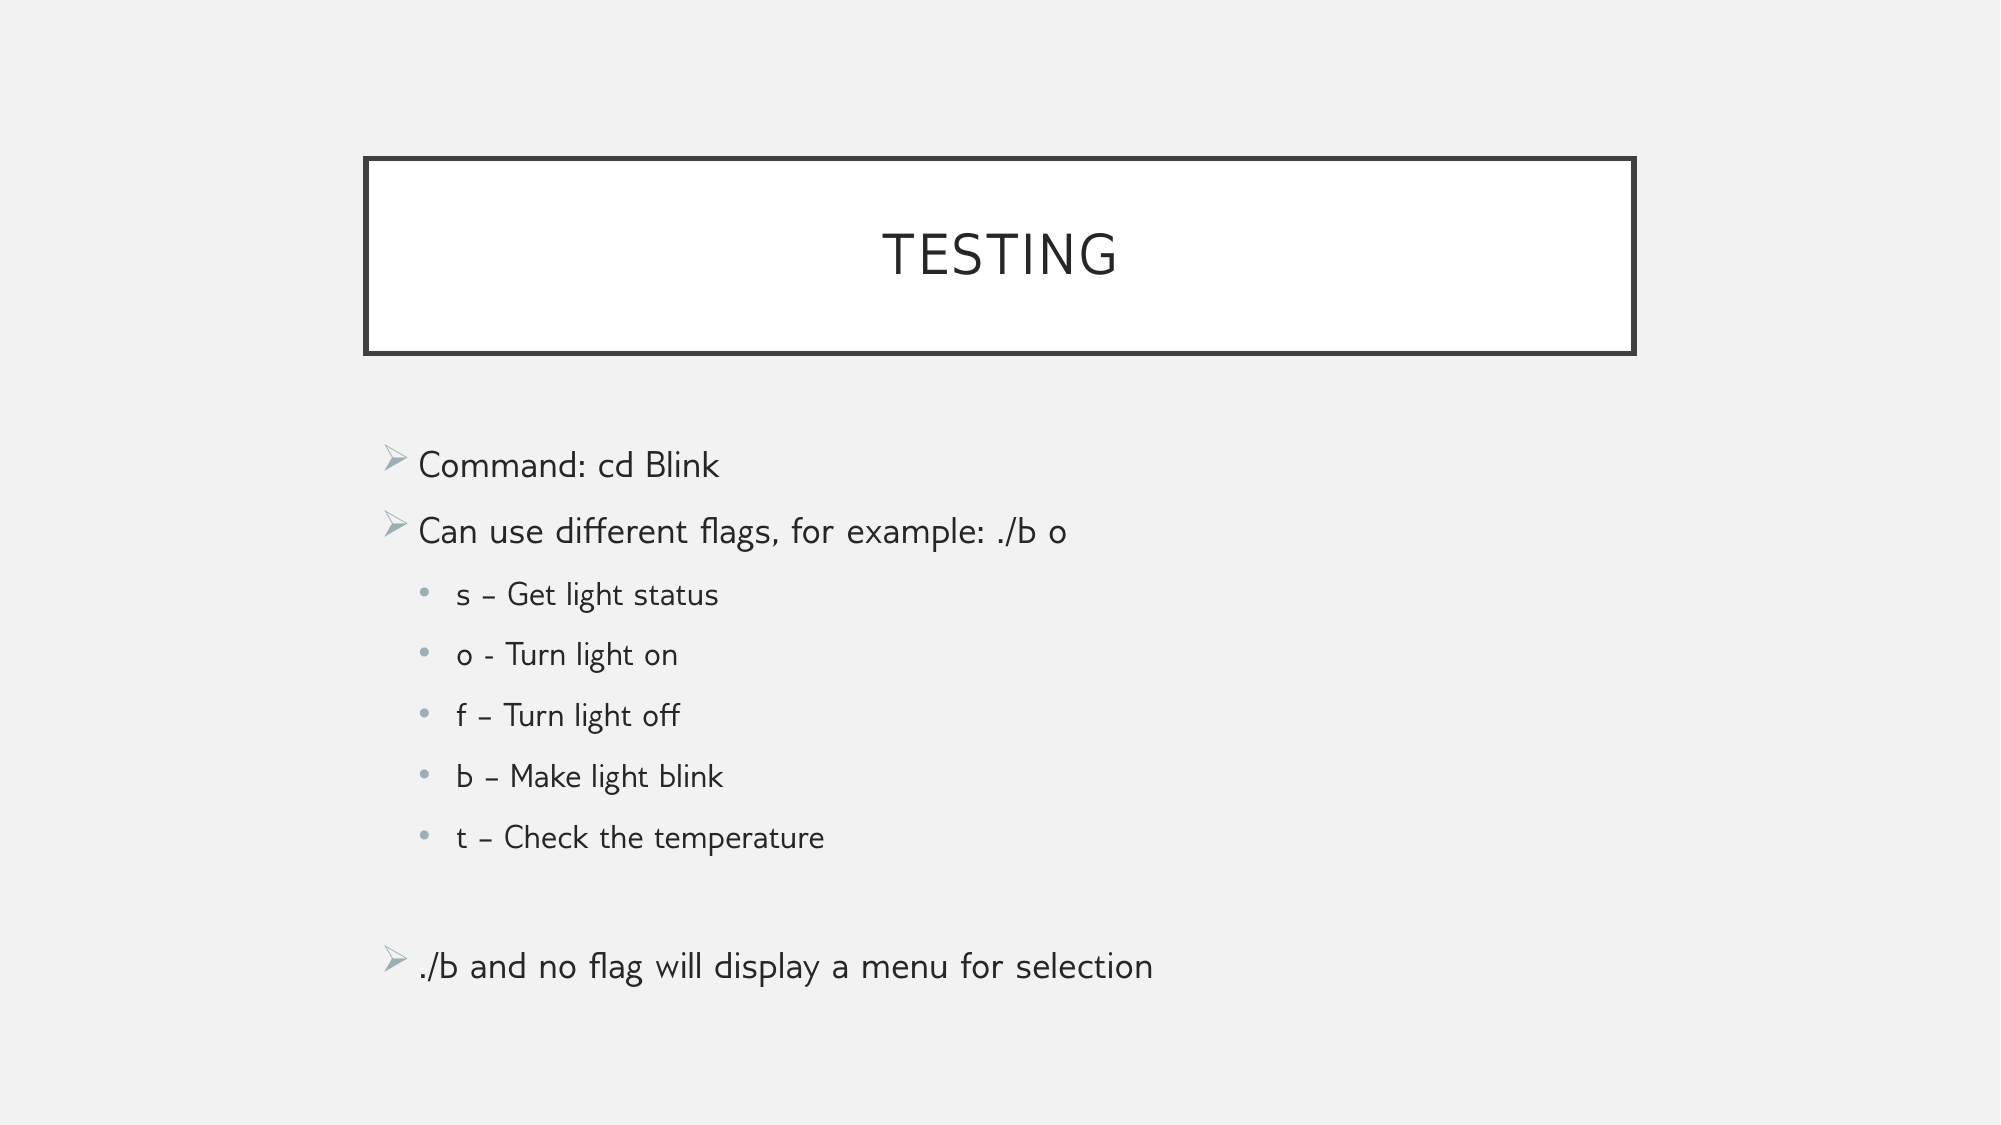

# Testing
Command: cd Blink
Can use different flags, for example: ./b o
s – Get light status
o - Turn light on
f – Turn light off
b – Make light blink
t – Check the temperature

./b and no flag will display a menu for selection